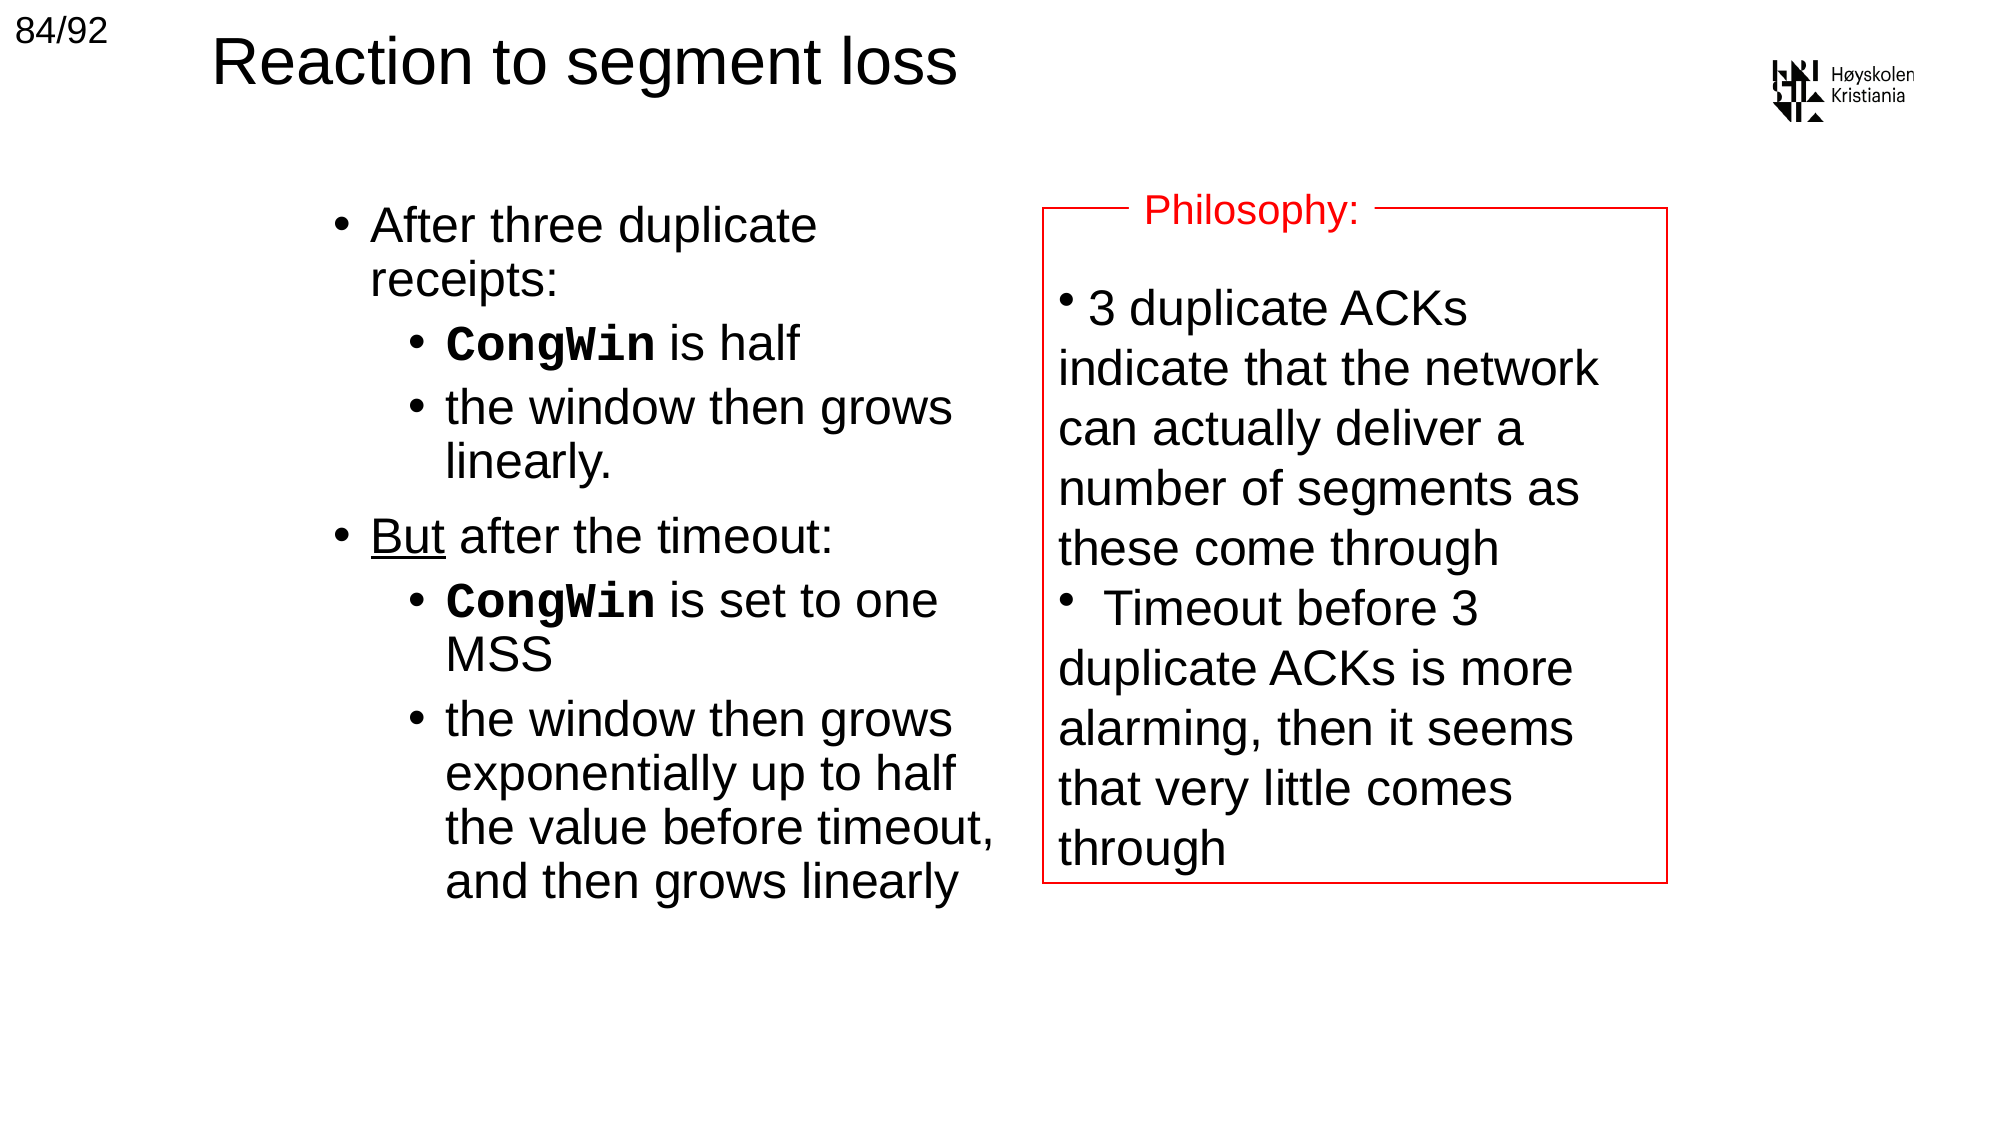

84/92
# Reaction to segment loss
Philosophy:
After three duplicate receipts:
CongWin is half
the window then grows linearly.
But after the timeout:
CongWin is set to one MSS
the window then grows exponentially up to half the value before timeout, and then grows linearly

 3 duplicate ACKs indicate that the network can actually deliver a number of segments as these come through
  Timeout before 3 duplicate ACKs is more alarming, then it seems that very little comes through